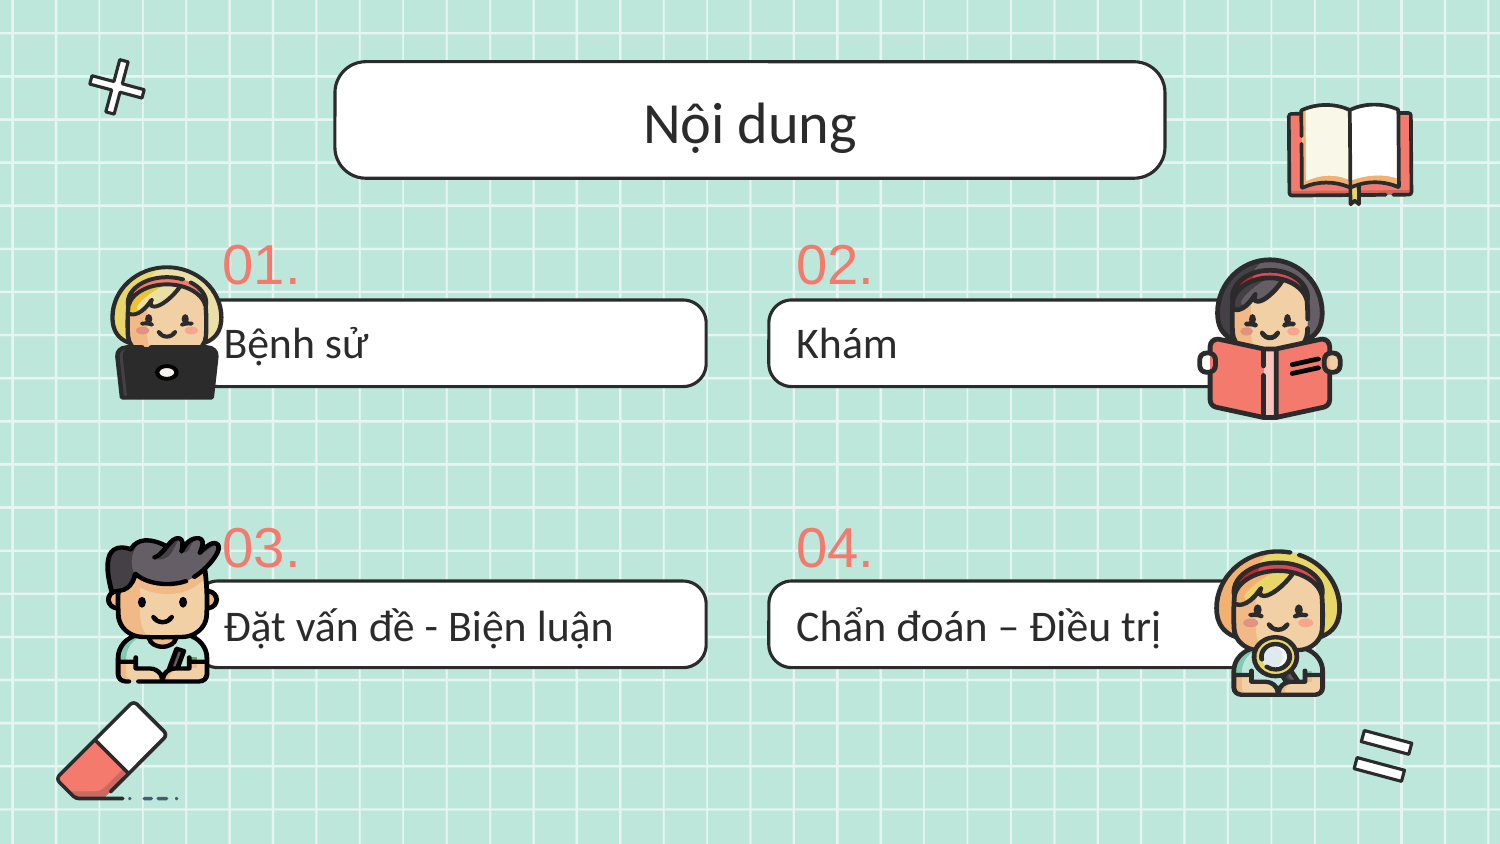

Nội dung

01.
02.

# Bệnh sử
Khám
03.
04.

Đặt vấn đề - Biện luận
Chẩn đoán – Điều trị